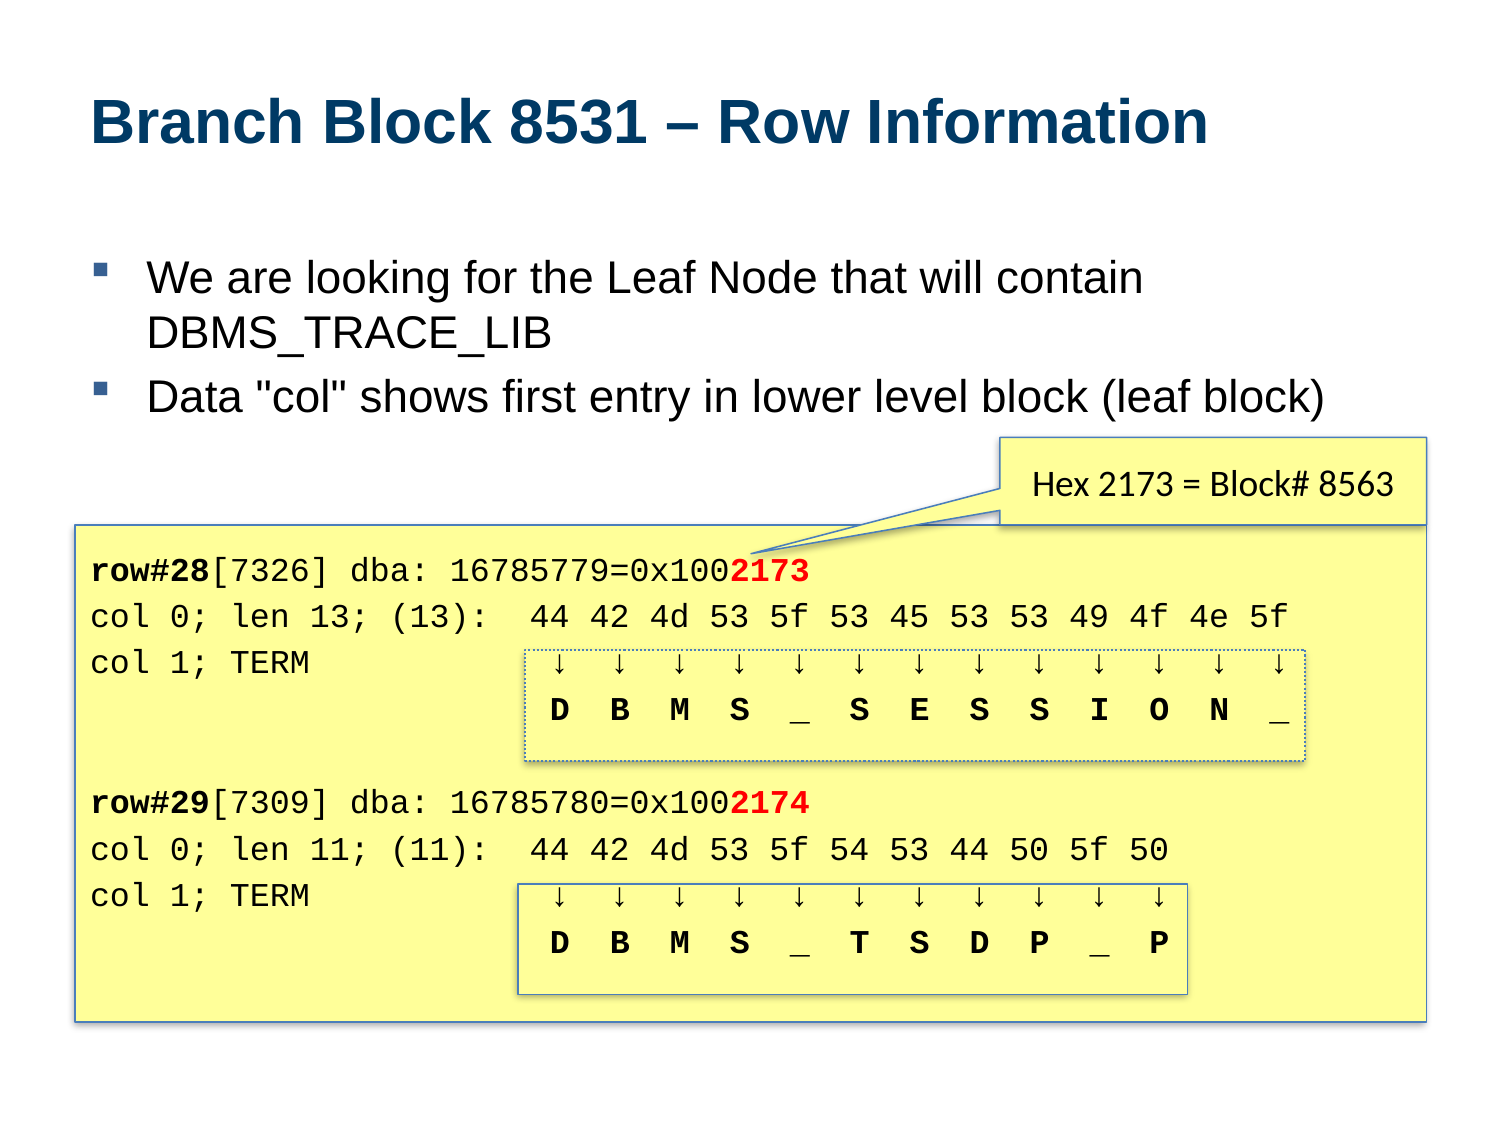

# Branch Block 8531 – Row Information
We are looking for the Leaf Node that will contain DBMS_TRACE_LIB
Data "col" shows first entry in lower level block (leaf block)

row#28[7326] dba: 16785779=0x1002173
col 0; len 13; (13):  44 42 4d 53 5f 53 45 53 53 49 4f 4e 5f
col 1; TERM            ↓  ↓  ↓  ↓  ↓  ↓  ↓  ↓  ↓  ↓  ↓  ↓  ↓
                       D  B  M  S  _  S  E  S  S  I  O  N  _

row#29[7309] dba: 16785780=0x1002174
col 0; len 11; (11):  44 42 4d 53 5f 54 53 44 50 5f 50
col 1; TERM            ↓  ↓  ↓  ↓  ↓  ↓  ↓  ↓  ↓  ↓  ↓
                       D  B  M  S  _  T  S  D  P  _  P
Hex 2173 = Block# 8563

28